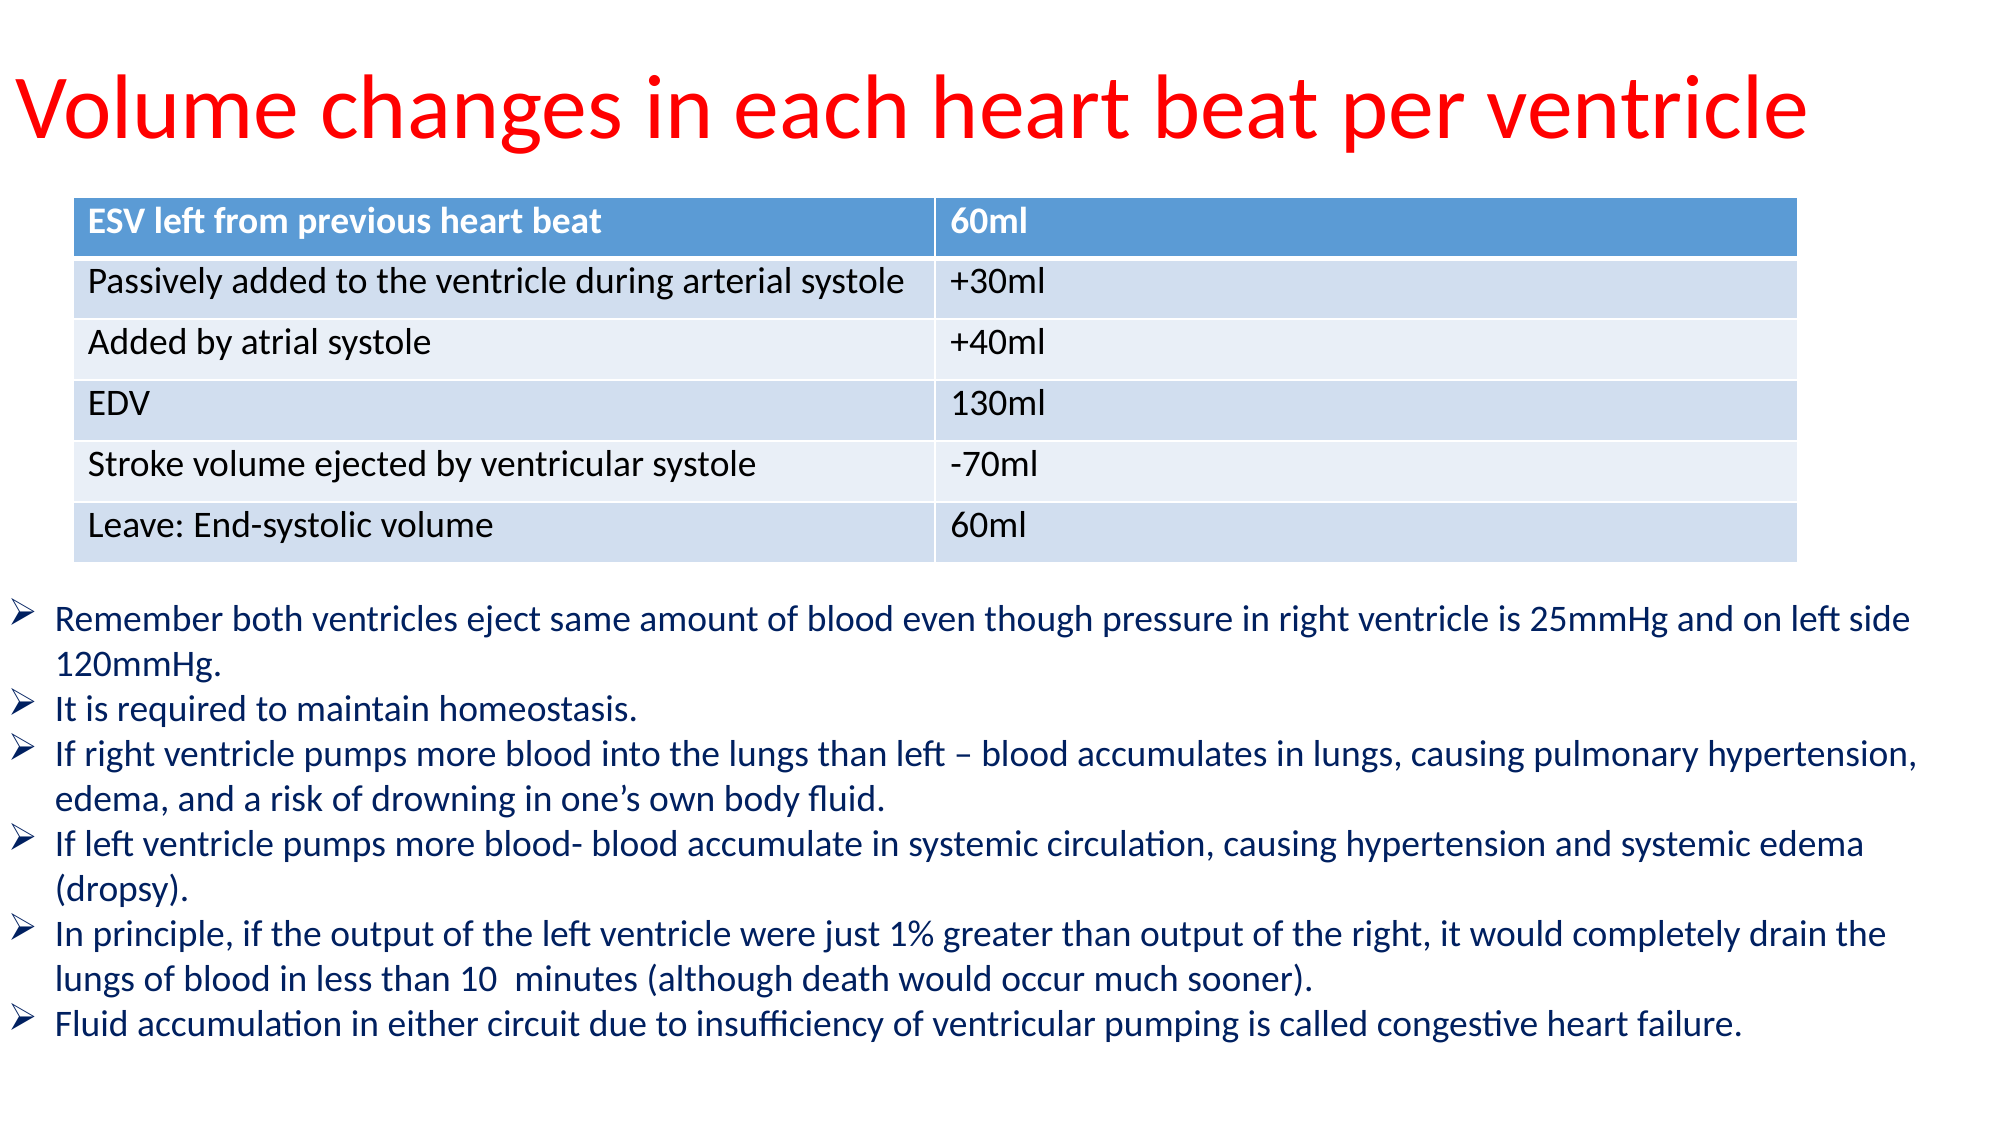

# Volume changes in each heart beat per ventricle
| ESV left from previous heart beat | 60ml |
| --- | --- |
| Passively added to the ventricle during arterial systole | +30ml |
| Added by atrial systole | +40ml |
| EDV | 130ml |
| Stroke volume ejected by ventricular systole | -70ml |
| Leave: End-systolic volume | 60ml |
Remember both ventricles eject same amount of blood even though pressure in right ventricle is 25mmHg and on left side 120mmHg.
It is required to maintain homeostasis.
If right ventricle pumps more blood into the lungs than left – blood accumulates in lungs, causing pulmonary hypertension, edema, and a risk of drowning in one’s own body fluid.
If left ventricle pumps more blood- blood accumulate in systemic circulation, causing hypertension and systemic edema (dropsy).
In principle, if the output of the left ventricle were just 1% greater than output of the right, it would completely drain the lungs of blood in less than 10  minutes (although death would occur much sooner).
Fluid accumulation in either circuit due to insufficiency of ventricular pumping is called congestive heart failure.